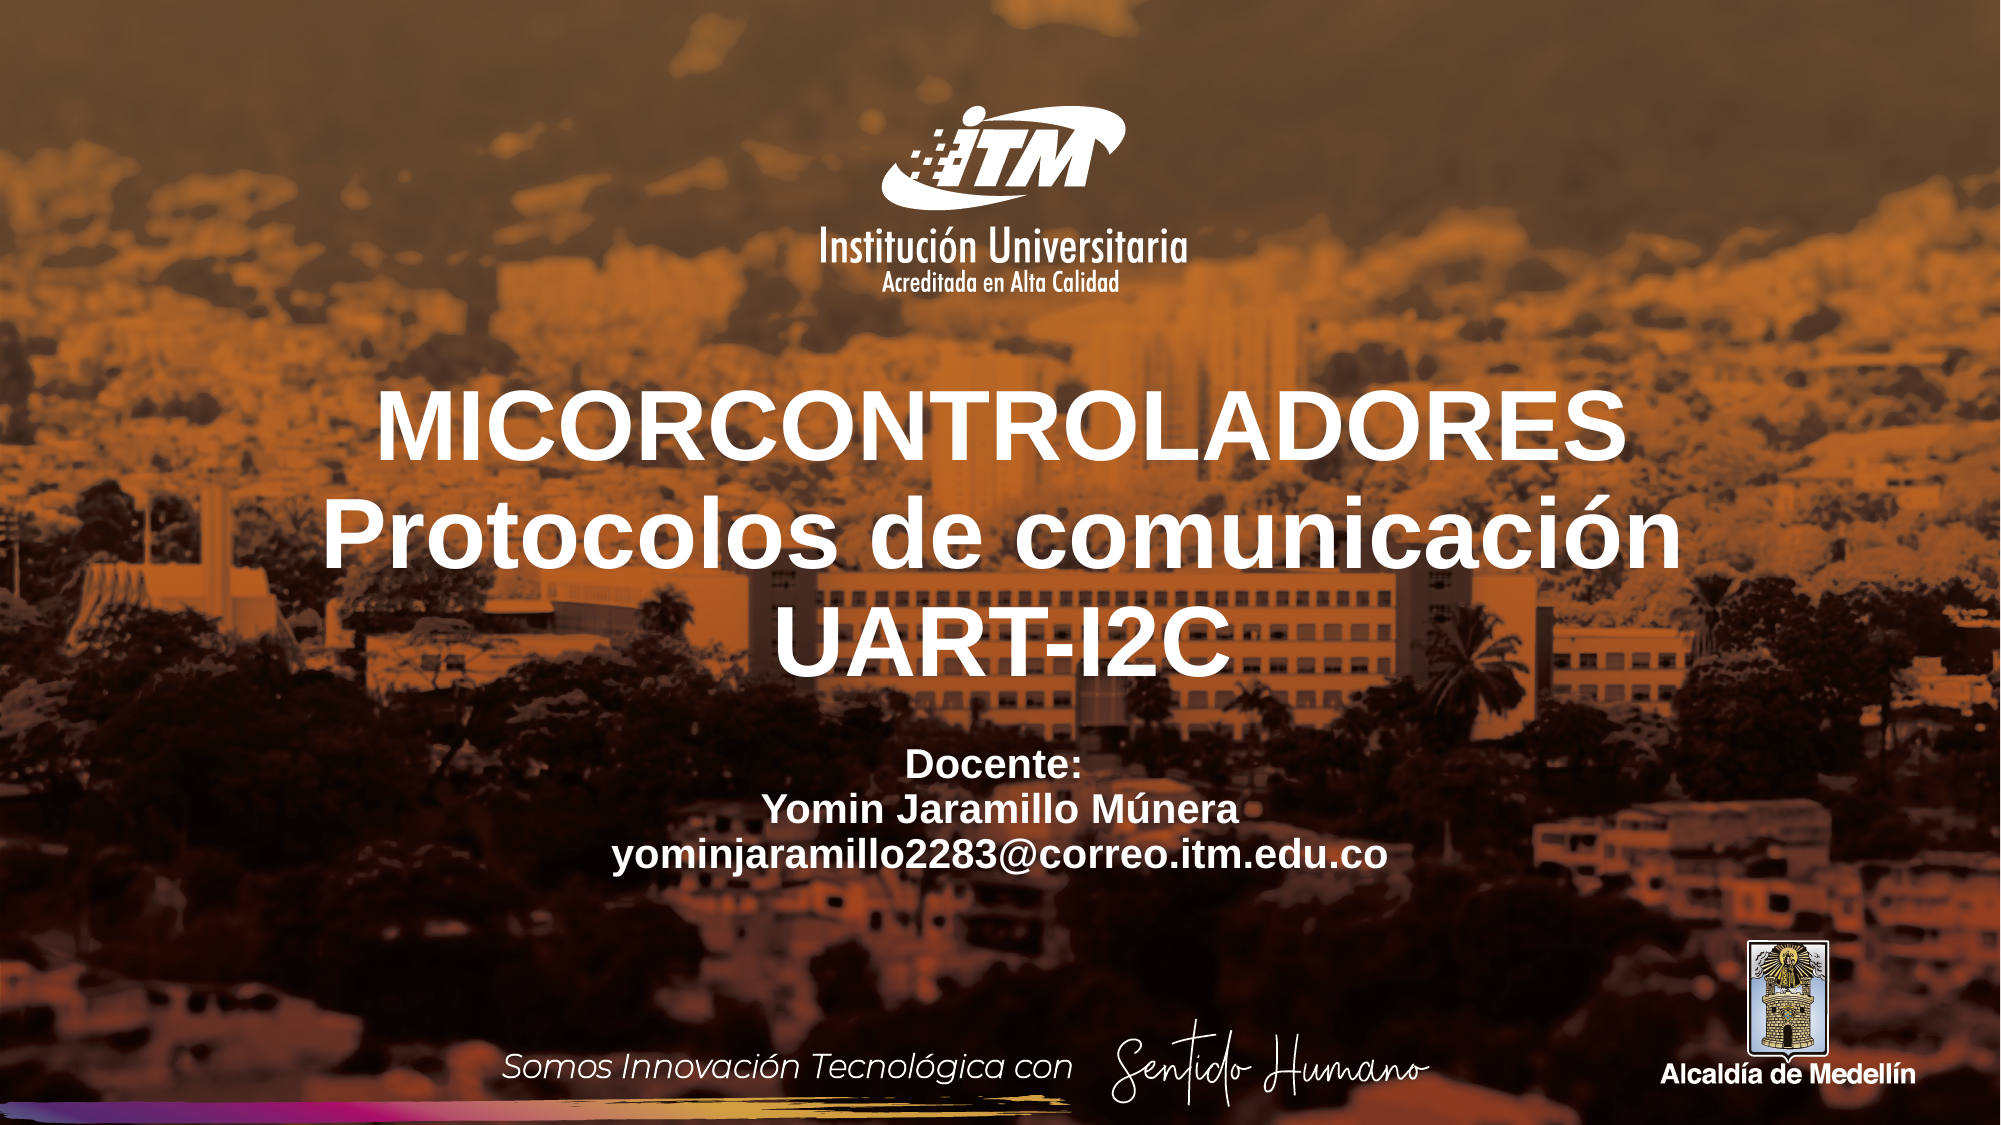

# MICORCONTROLADORES Protocolos de comunicación UART-I2C
Docente:
Yomin Jaramillo Múnera
yominjaramillo2283@correo.itm.edu.co